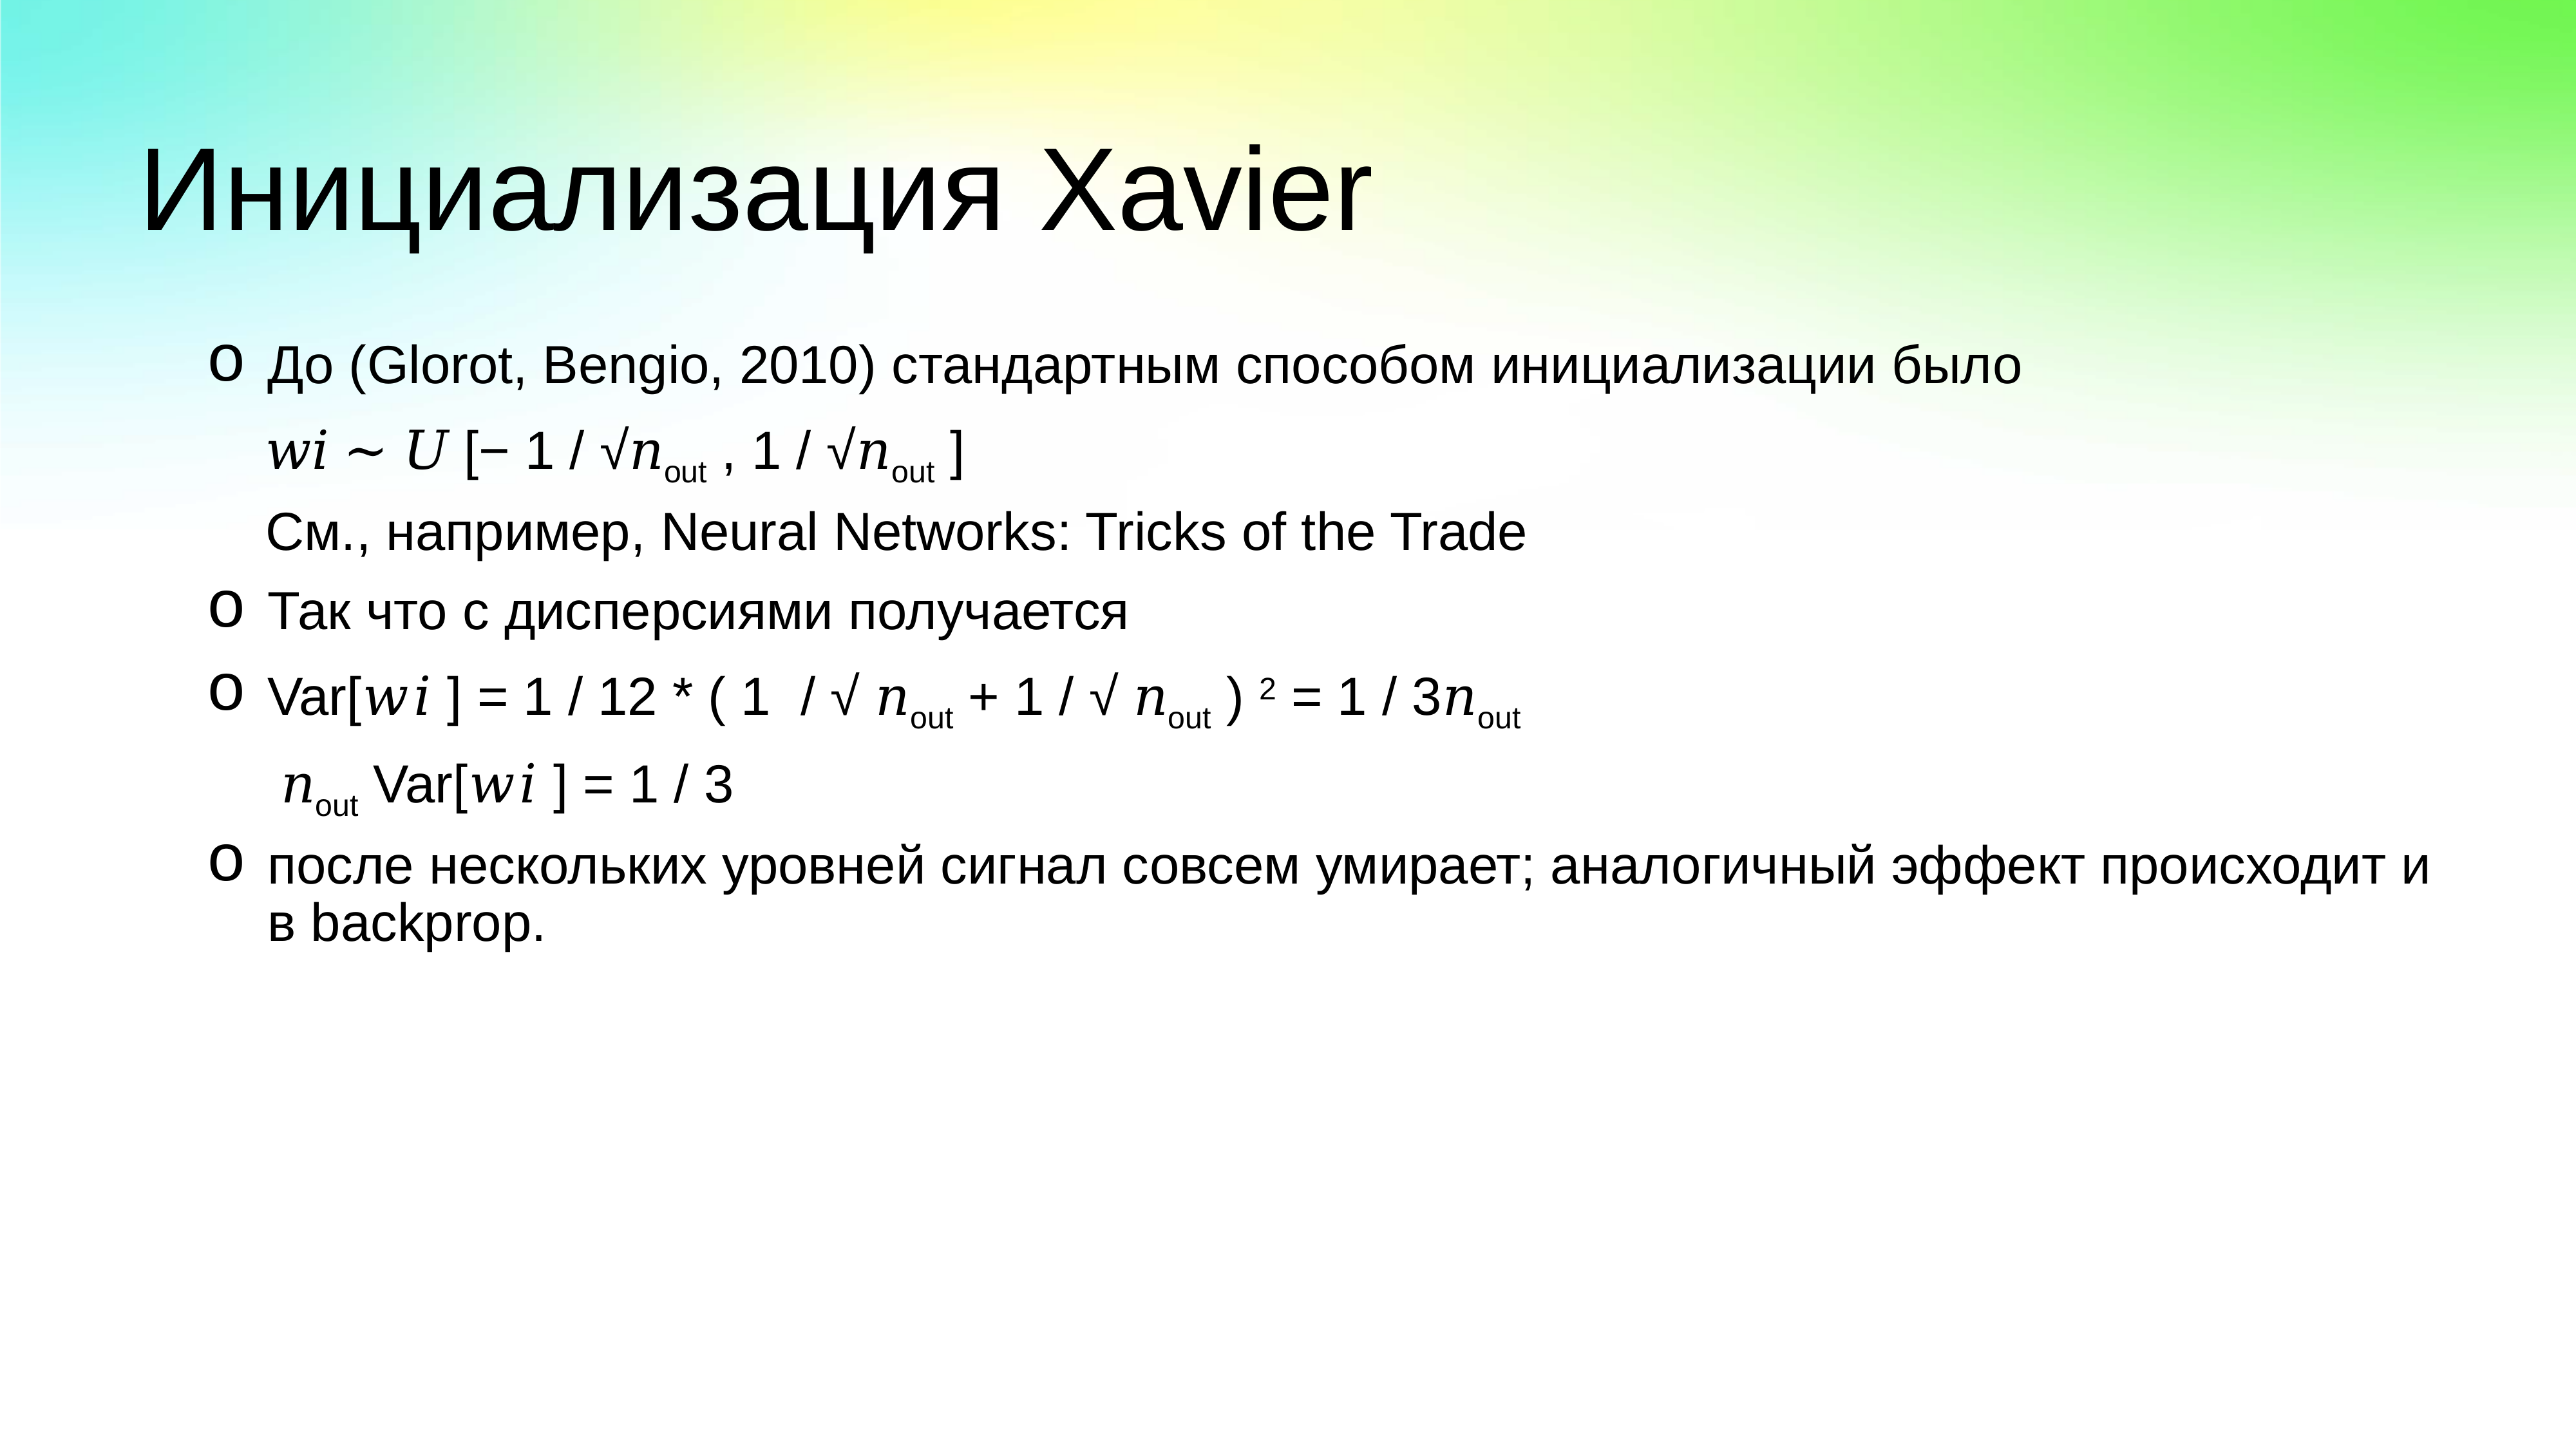

# Инициализация Xavier
До (Glorot, Bengio, 2010) стандартным способом инициализации было
    𝑤𝑖 ∼ 𝑈 [− 1 / √𝑛out , 1 / √𝑛out ]
    См., например, Neural Networks: Tricks of the Trade
Так что с дисперсиями получается
Var[𝑤𝑖 ] = 1 / 12 * ( 1  / √ 𝑛out + 1 / √ 𝑛out ) 2 = 1 / 3𝑛out
     𝑛out Var[𝑤𝑖 ] = 1 / 3
после нескольких уровней сигнал совсем умирает; аналогичный эффект происходит и в backprop.